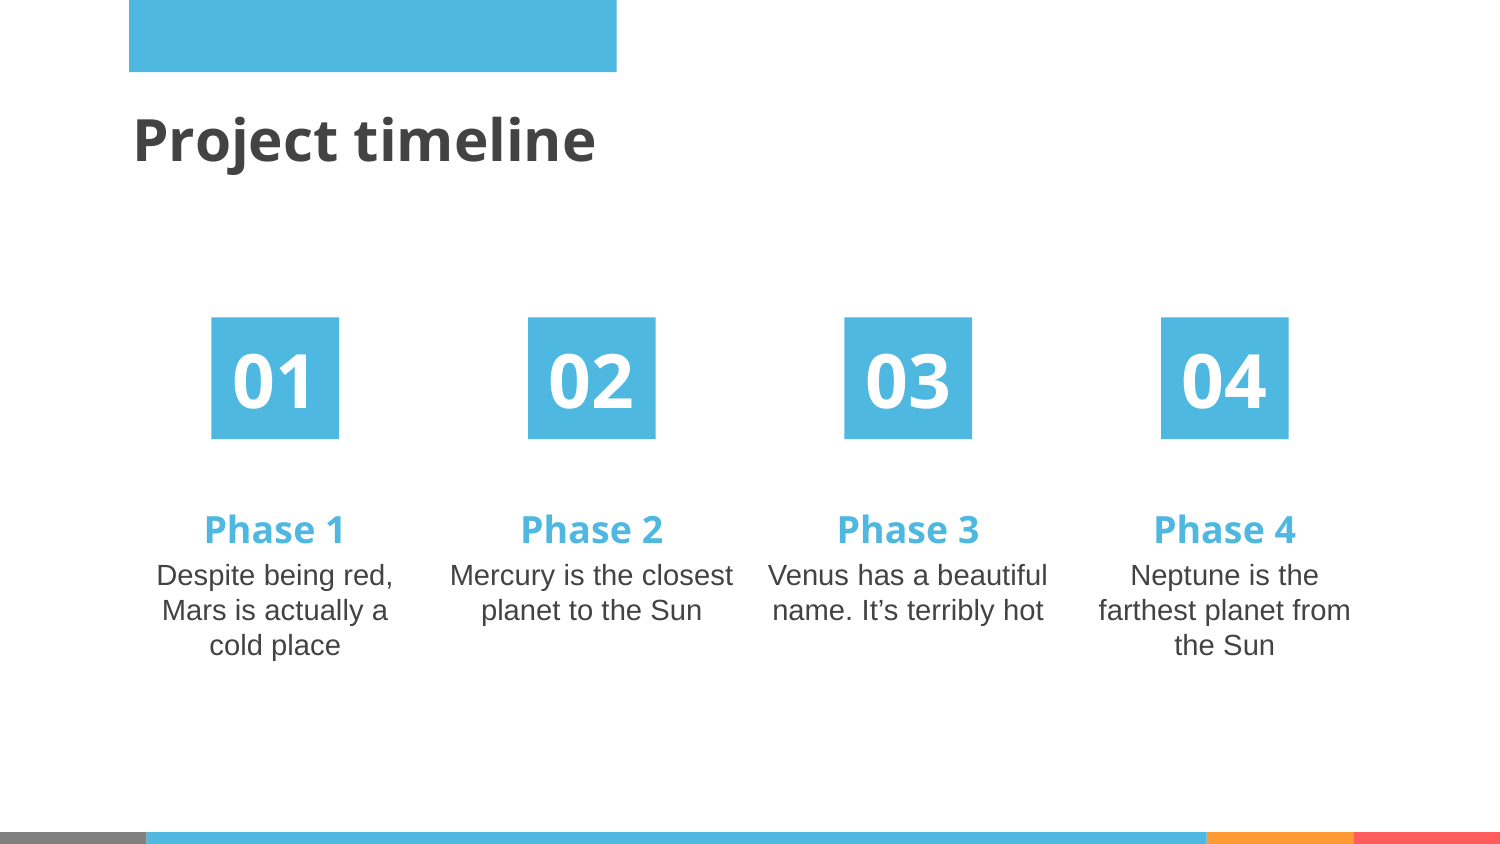

# Project timeline
01
02
03
04
Phase 1
Phase 2
Phase 3
Phase 4
Despite being red, Mars is actually a cold place
Mercury is the closest planet to the Sun
Venus has a beautiful name. It’s terribly hot
Neptune is the farthest planet from the Sun